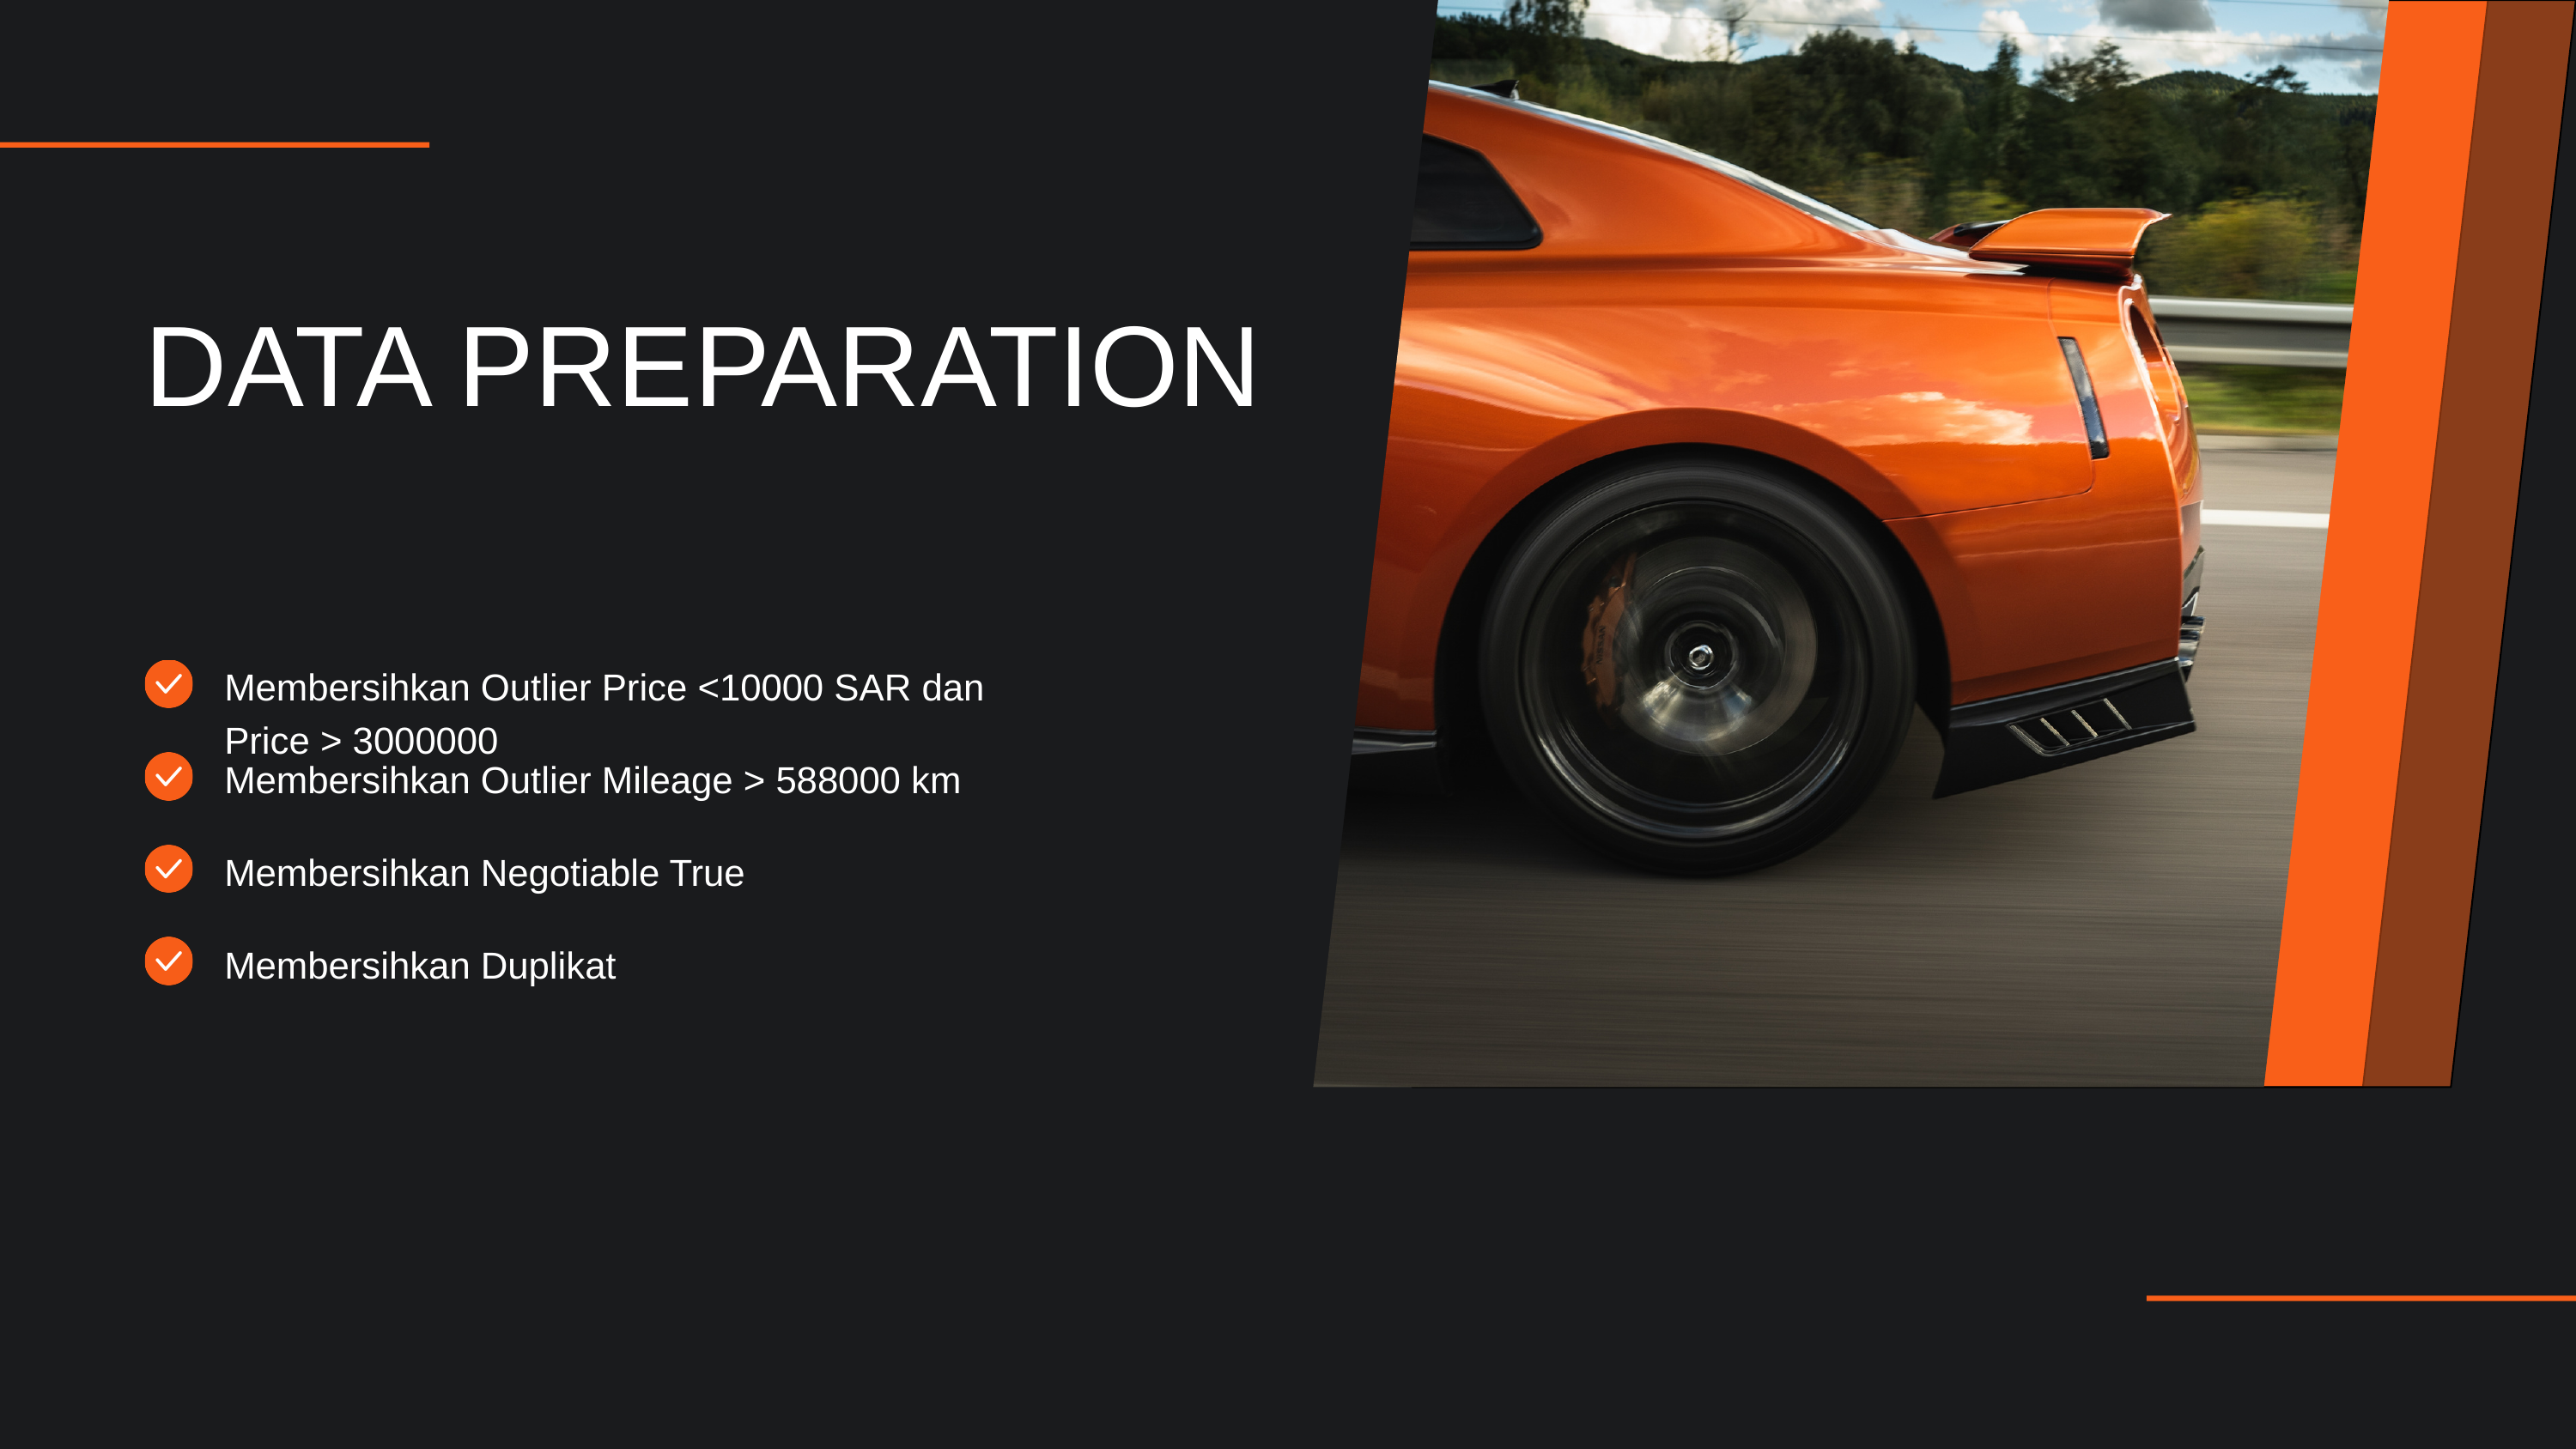

DATA PREPARATION
Membersihkan Outlier Price <10000 SAR dan Price > 3000000

Membersihkan Outlier Mileage > 588000 km

Membersihkan Negotiable True

Membersihkan Duplikat